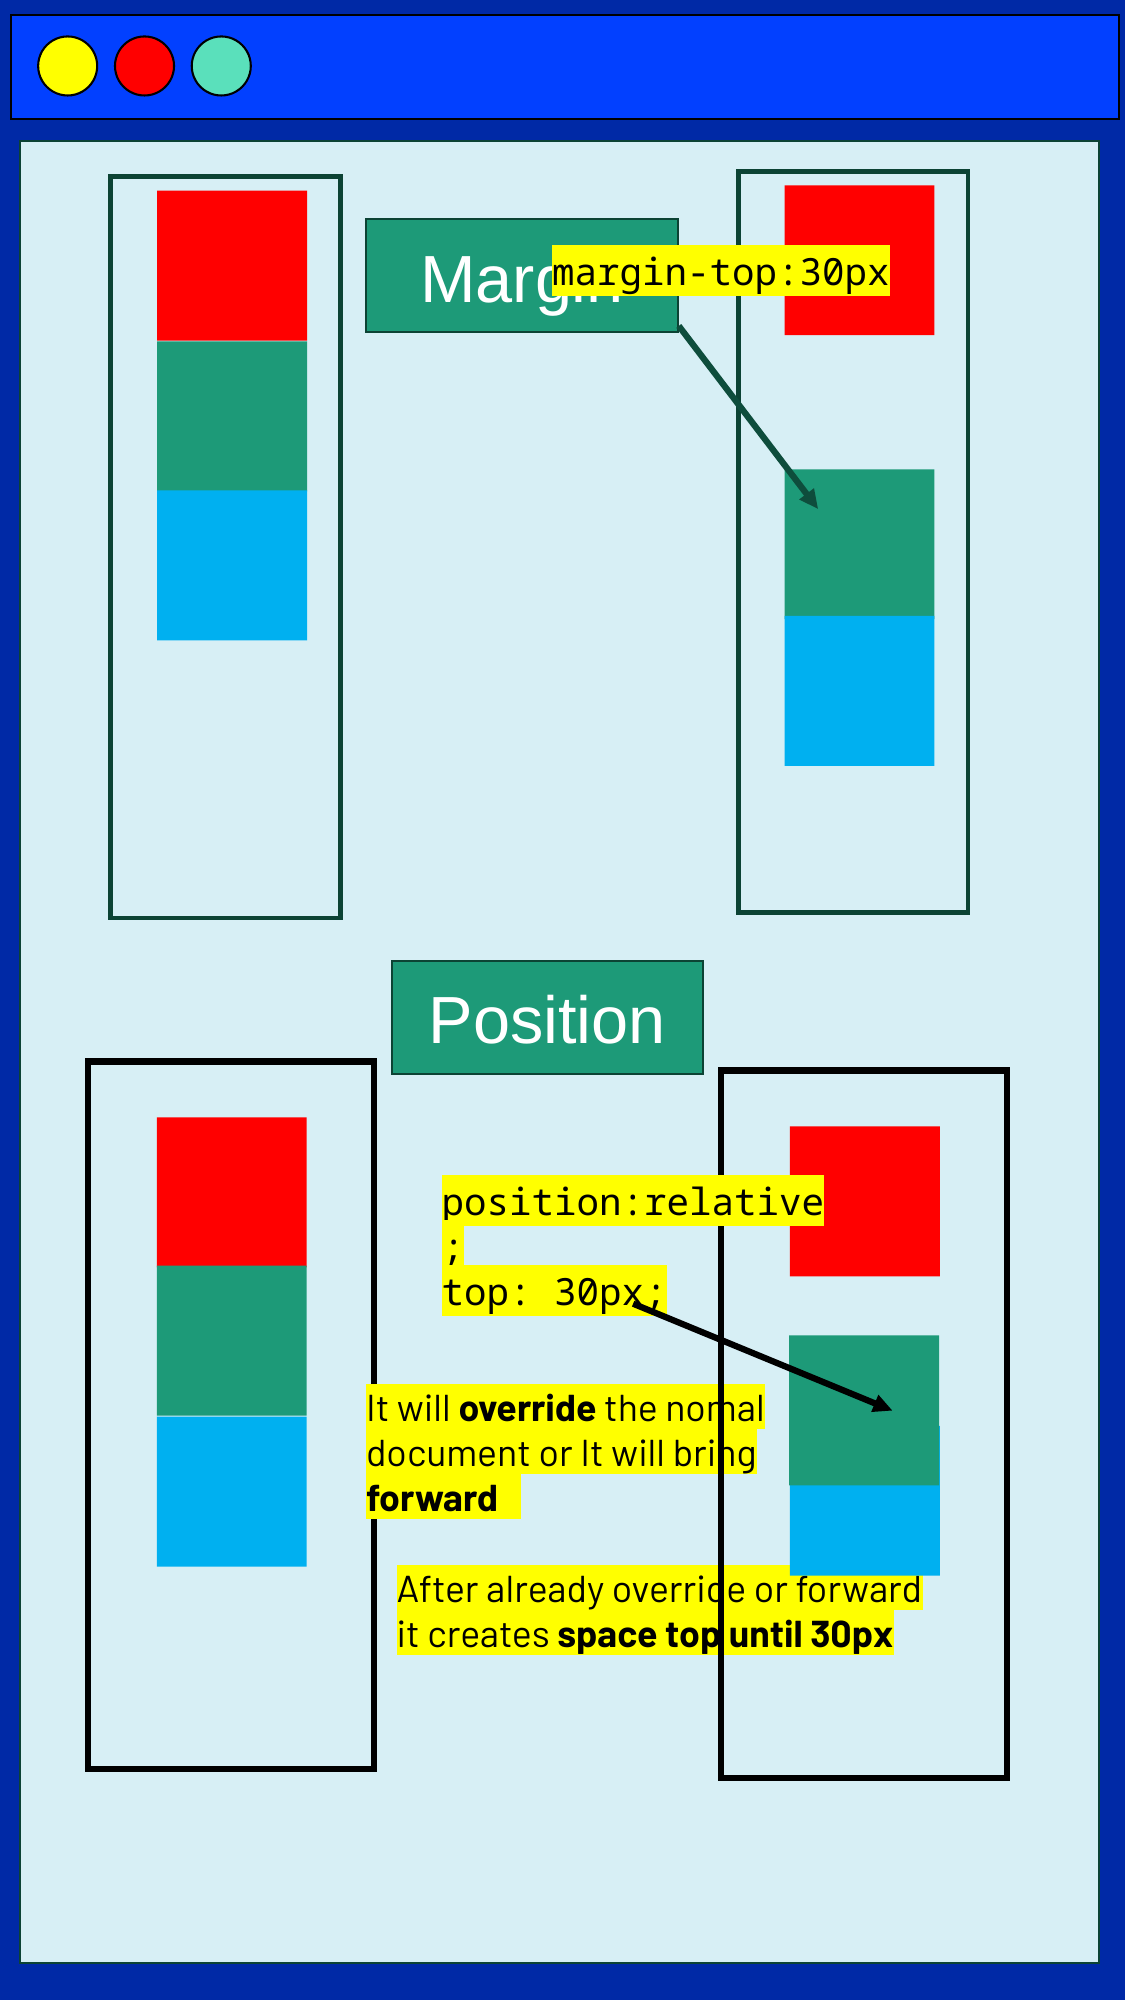

margin-top:30px

Margin
Position

position:relative;
top: 30px;

It will override the nomal document or It will bring forward

After already override or forward it creates space top until 30px